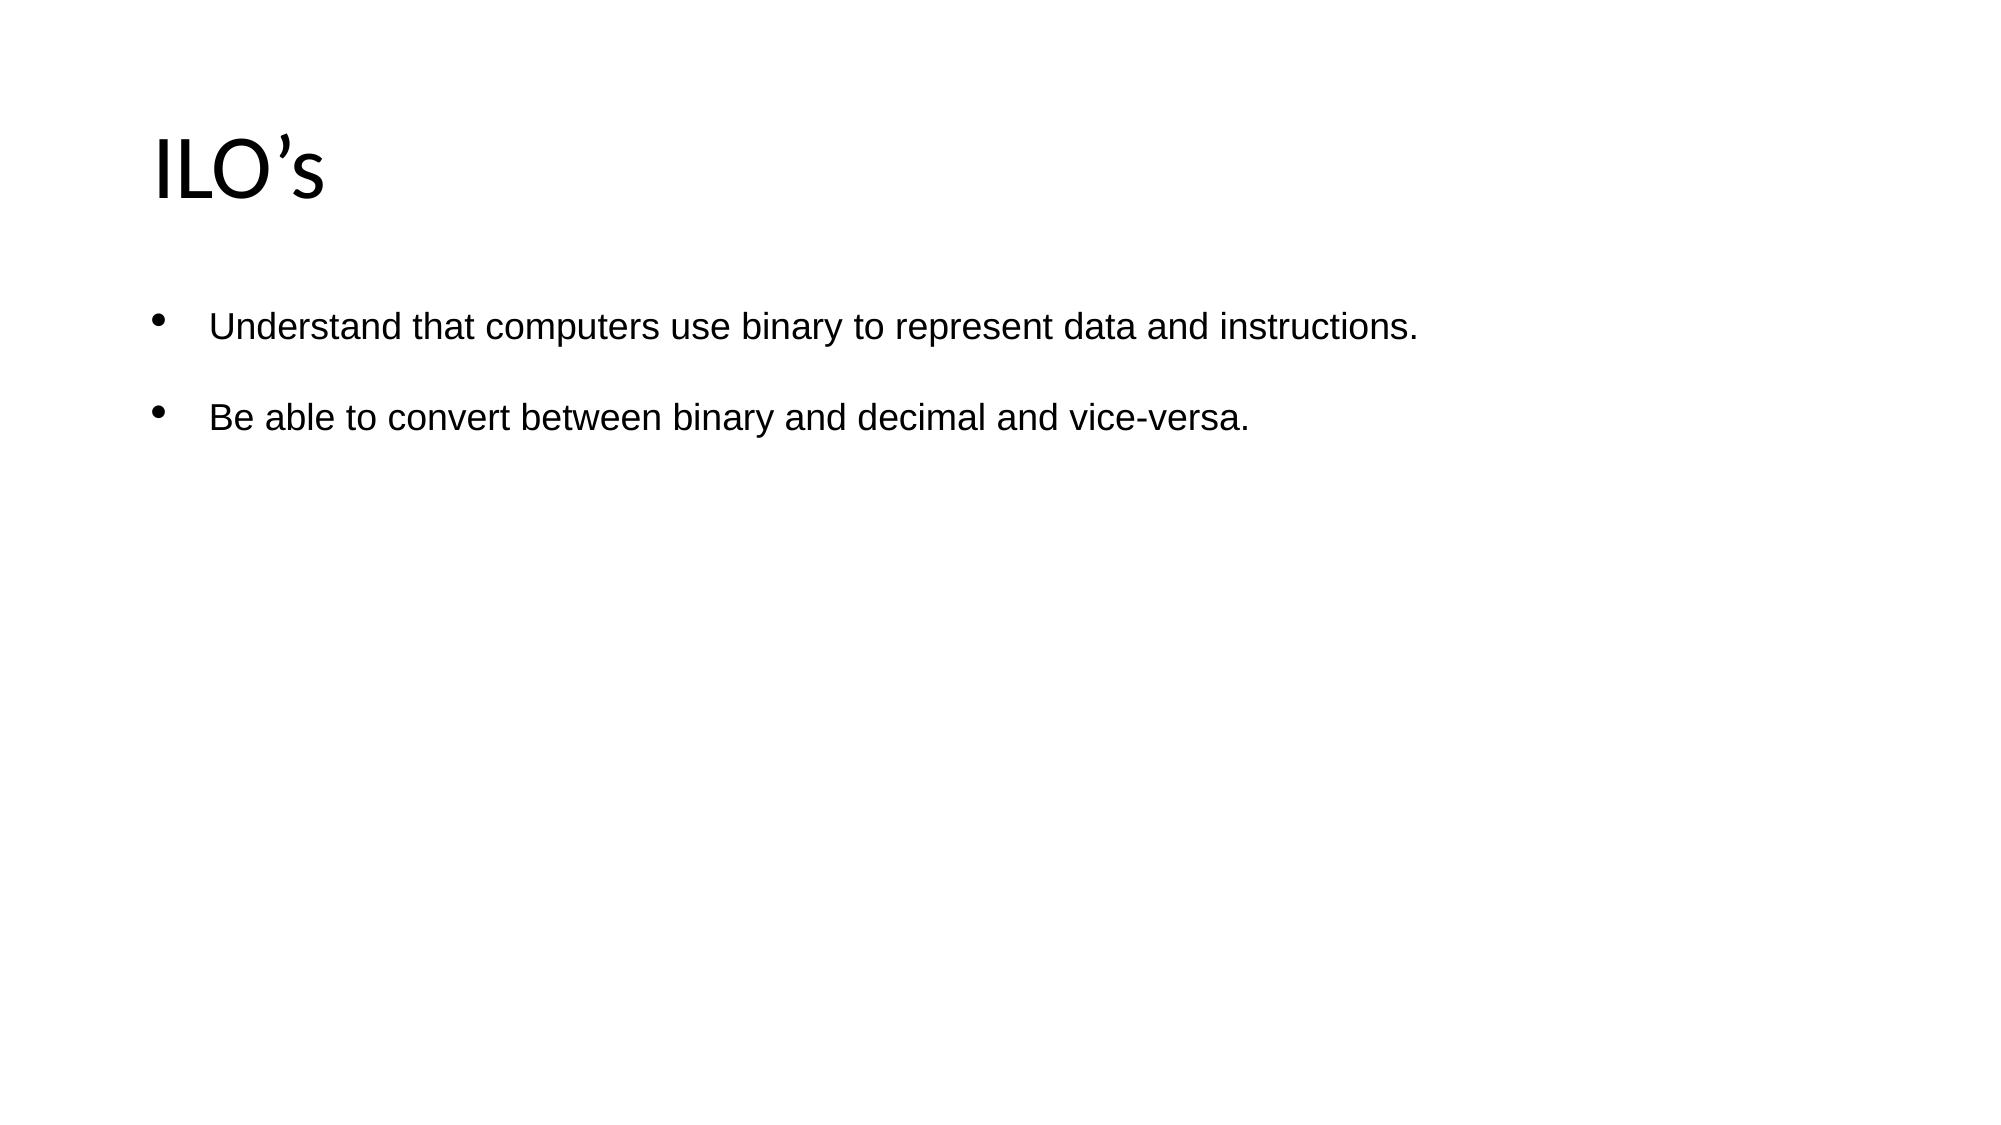

# ILO’s
Understand that computers use binary to represent data and instructions.
Be able to convert between binary and decimal and vice-versa.